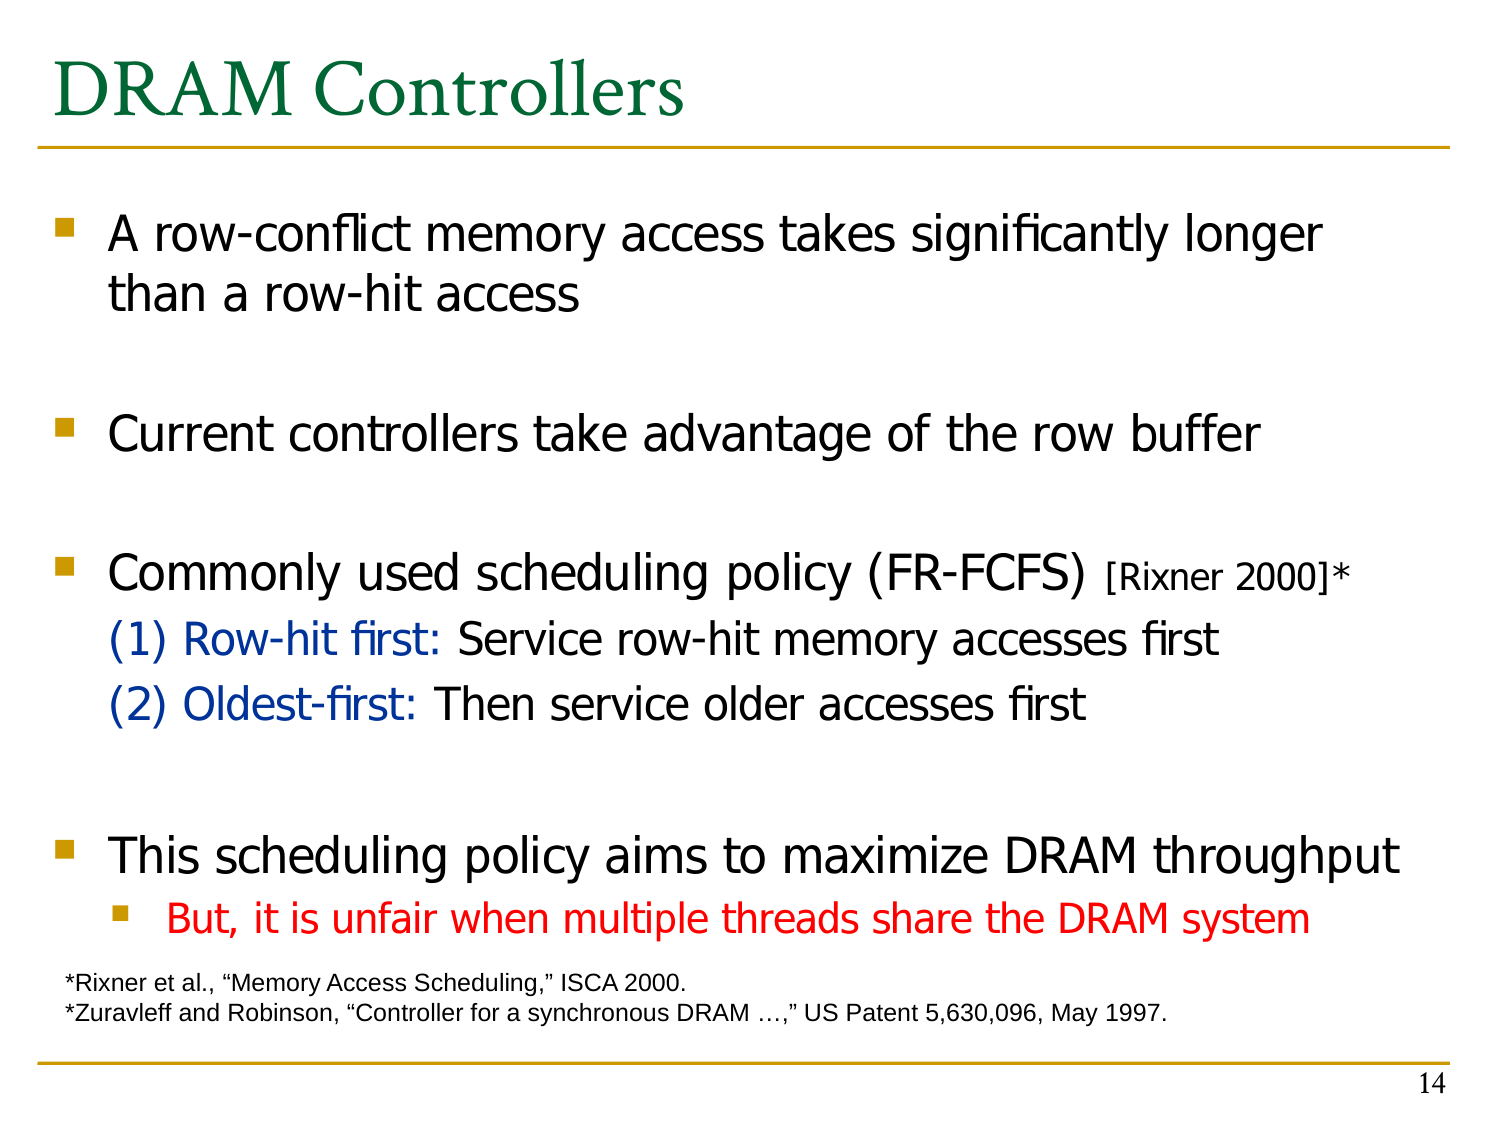

# DRAM Controllers
A row-conflict memory access takes significantly longer than a row-hit access

Current controllers take advantage of the row buffer

Commonly used scheduling policy (FR-FCFS) [Rixner 2000]*
(1) Row-hit first: Service row-hit memory accesses first
(2) Oldest-first: Then service older accesses first

This scheduling policy aims to maximize DRAM throughput
But, it is unfair when multiple threads share the DRAM system

*Rixner et al., “Memory Access Scheduling,” ISCA 2000.
*Zuravleff and Robinson, “Controller for a synchronous DRAM …,” US Patent 5,630,096, May 1997.
14